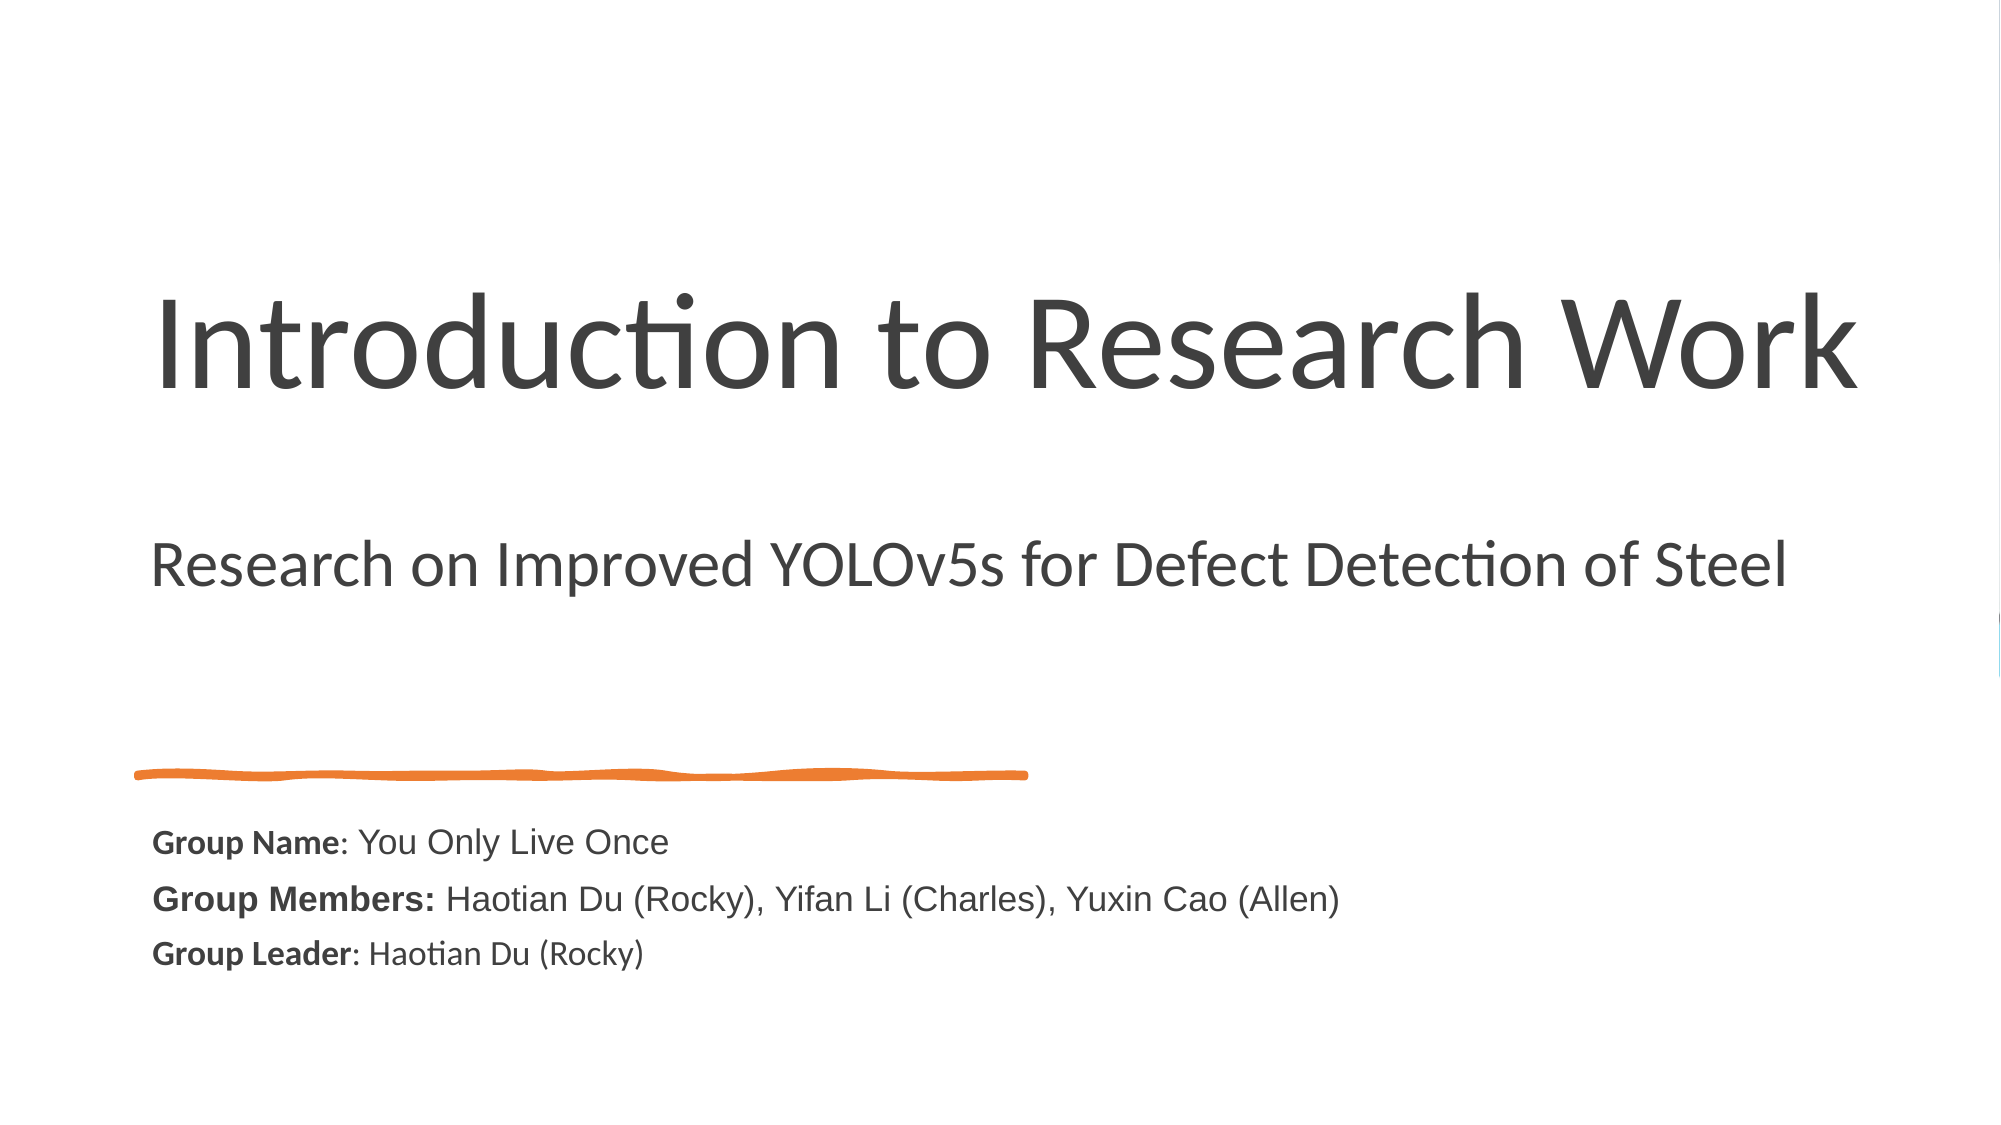

# Introduction to Research Work
Research on Improved YOLOv5s for Defect Detection of Steel

Group Name: You Only Live Once
Group Members: Haotian Du (Rocky), Yifan Li (Charles), Yuxin Cao (Allen)
Group Leader: Haotian Du (Rocky)